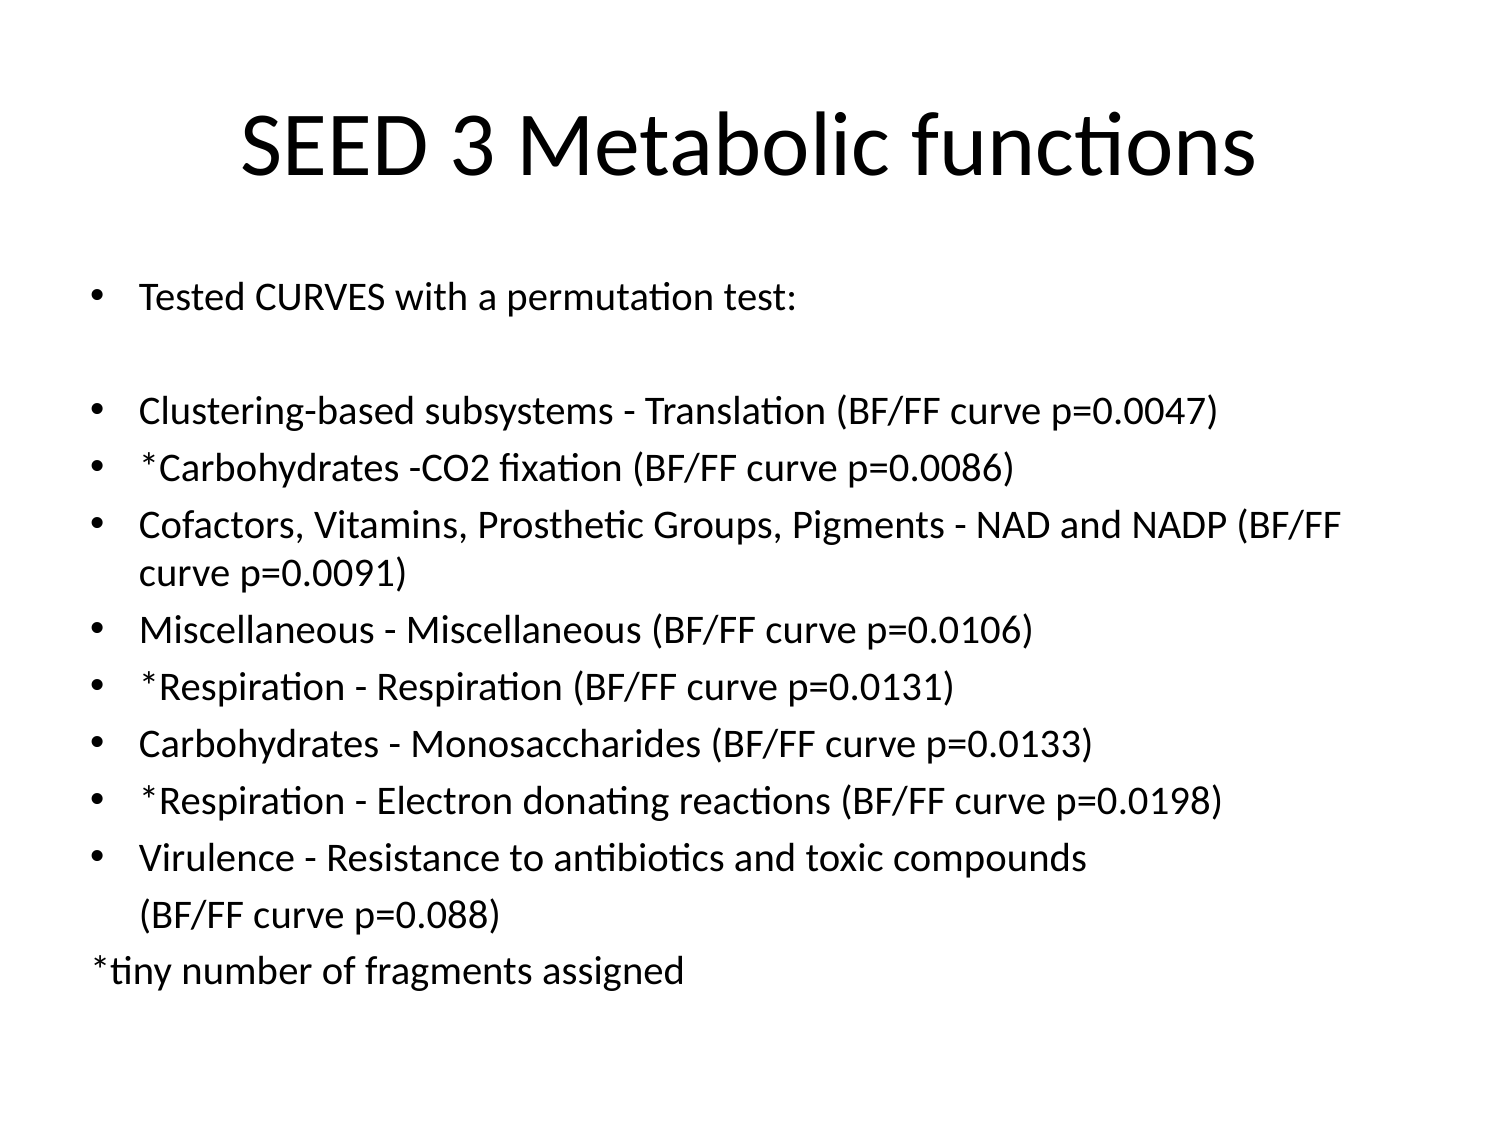

# SEED 3 Metabolic functions
Tested CURVES with a permutation test:

Clustering-based subsystems - Translation (BF/FF curve p=0.0047)
*Carbohydrates -CO2 fixation (BF/FF curve p=0.0086)
Cofactors, Vitamins, Prosthetic Groups, Pigments - NAD and NADP (BF/FF curve p=0.0091)
Miscellaneous - Miscellaneous (BF/FF curve p=0.0106)
*Respiration - Respiration (BF/FF curve p=0.0131)
Carbohydrates - Monosaccharides (BF/FF curve p=0.0133)
*Respiration - Electron donating reactions (BF/FF curve p=0.0198)
Virulence - Resistance to antibiotics and toxic compounds
	(BF/FF curve p=0.088)
*tiny number of fragments assigned